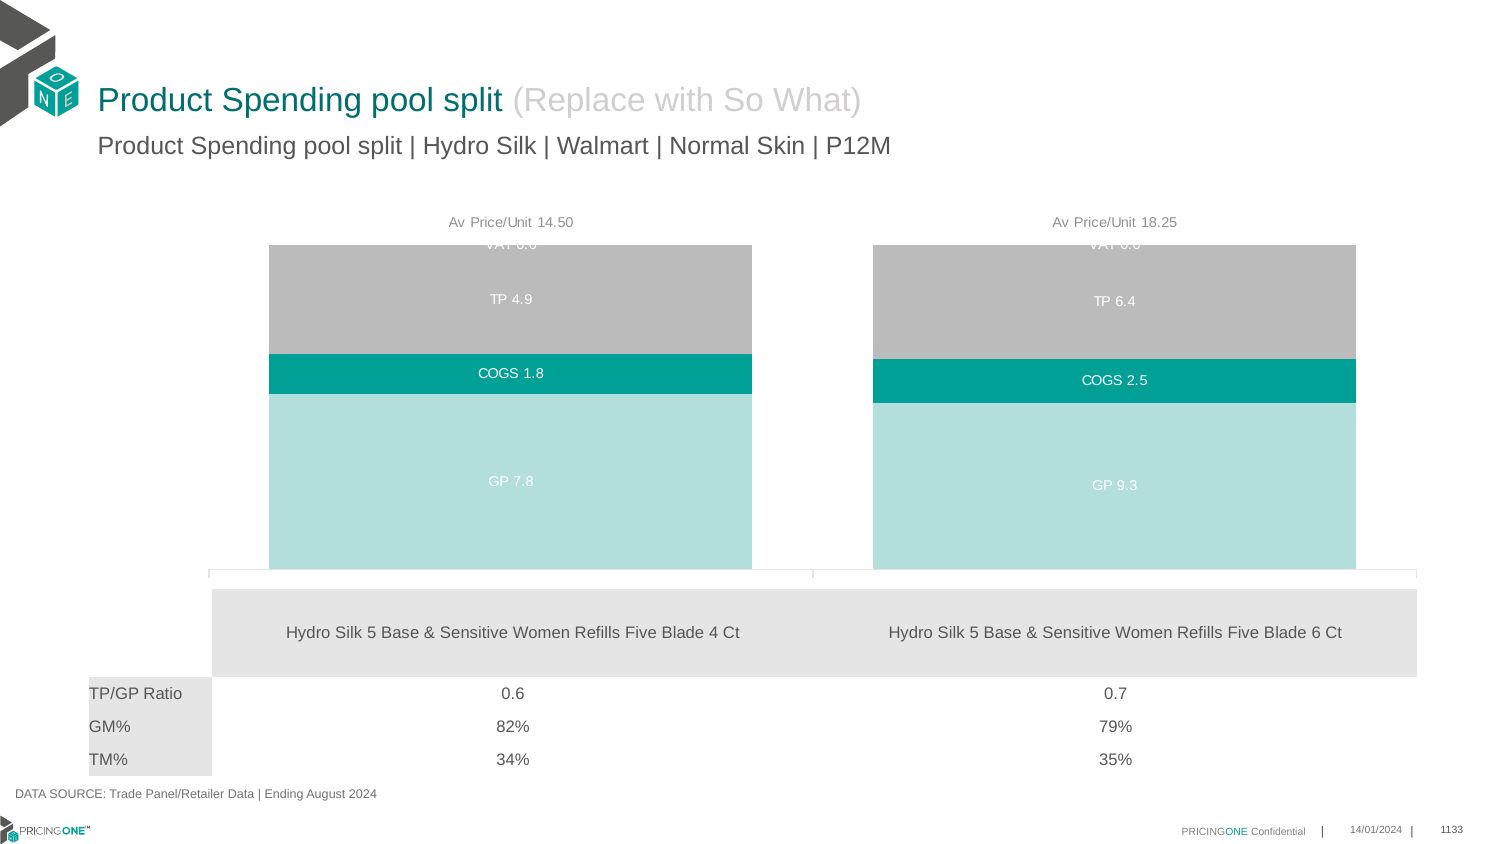

# Product Spending pool split (Replace with So What)
Product Spending pool split | Hydro Silk | Walmart | Normal Skin | P12M

### Chart

| Category | GP | COGS | TP | VAT |
|---|---|---|---|---|
| Av Price/Unit 14.50 | 7.829330173842405 | 1.7739535662063362 | 4.896091155158409 | 0.0 |
| Av Price/Unit 18.25 | 9.339091974587255 | 2.5150514799311567 | 6.394523226313666 | 0.0 |
|  | Hydro Silk 5 Base & Sensitive Women Refills Five Blade 4 Ct | Hydro Silk 5 Base & Sensitive Women Refills Five Blade 6 Ct |
| --- | --- | --- |
| TP/GP Ratio | 0.6 | 0.7 |
| GM% | 82% | 79% |
| TM% | 34% | 35% |
DATA SOURCE: Trade Panel/Retailer Data | Ending August 2024

14/01/2024
1133